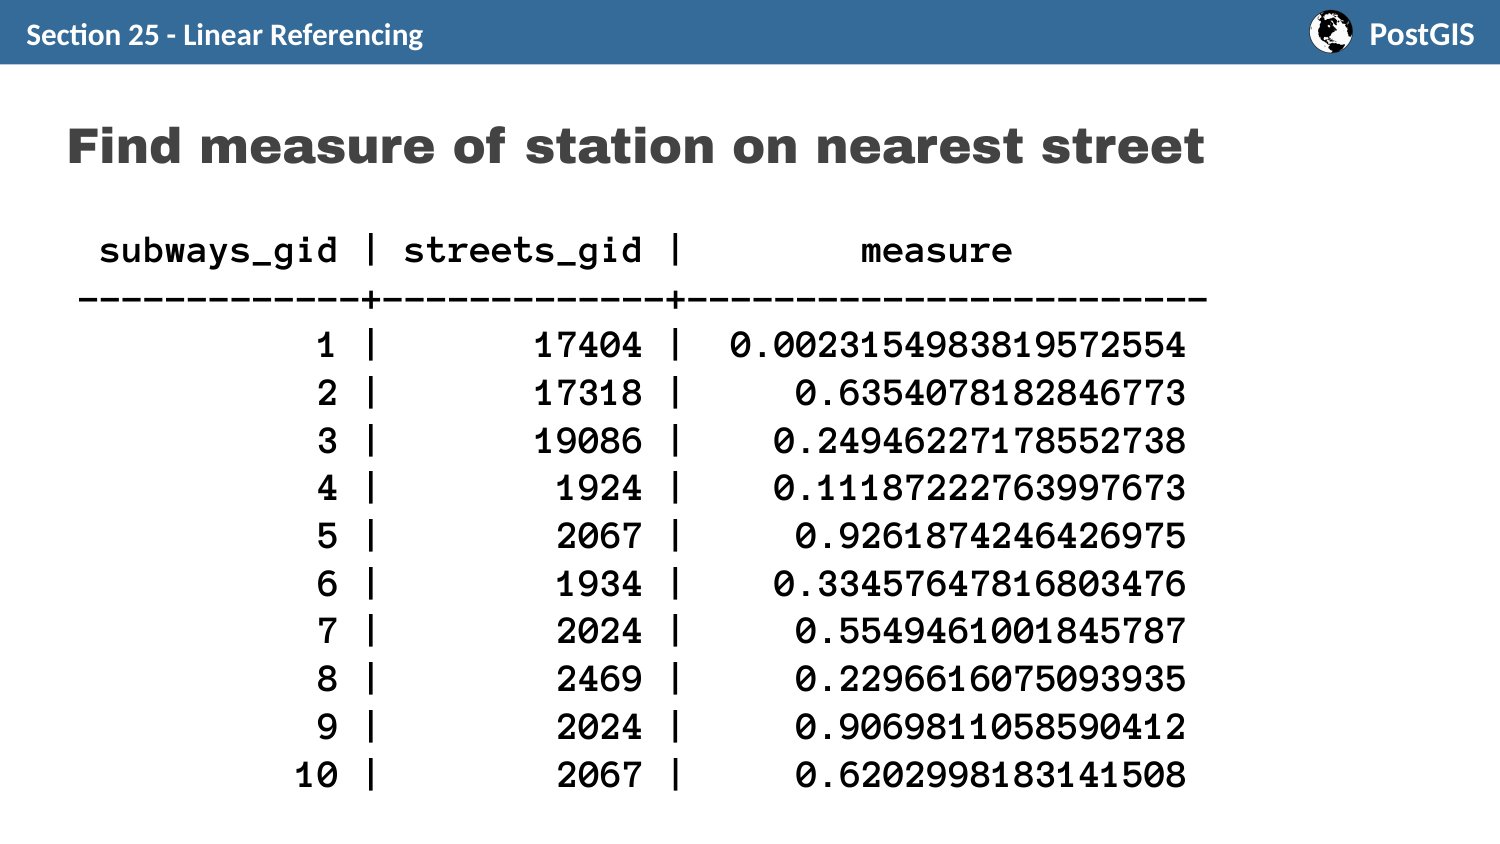

Section 25 - Linear Referencing
# Find measure of station on nearest street
 subways_gid | streets_gid |        measure
-------------+-------------+------------------------
           1 |       17404 |  0.0023154983819572554
           2 |       17318 |     0.6354078182846773
           3 |       19086 |    0.24946227178552738
           4 |        1924 |    0.11187222763997673
           5 |        2067 |     0.9261874246426975
           6 |        1934 |    0.33457647816803476
           7 |        2024 |     0.5549461001845787
           8 |        2469 |     0.2296616075093935
           9 |        2024 |     0.9069811058590412
          10 |        2067 |     0.6202998183141508